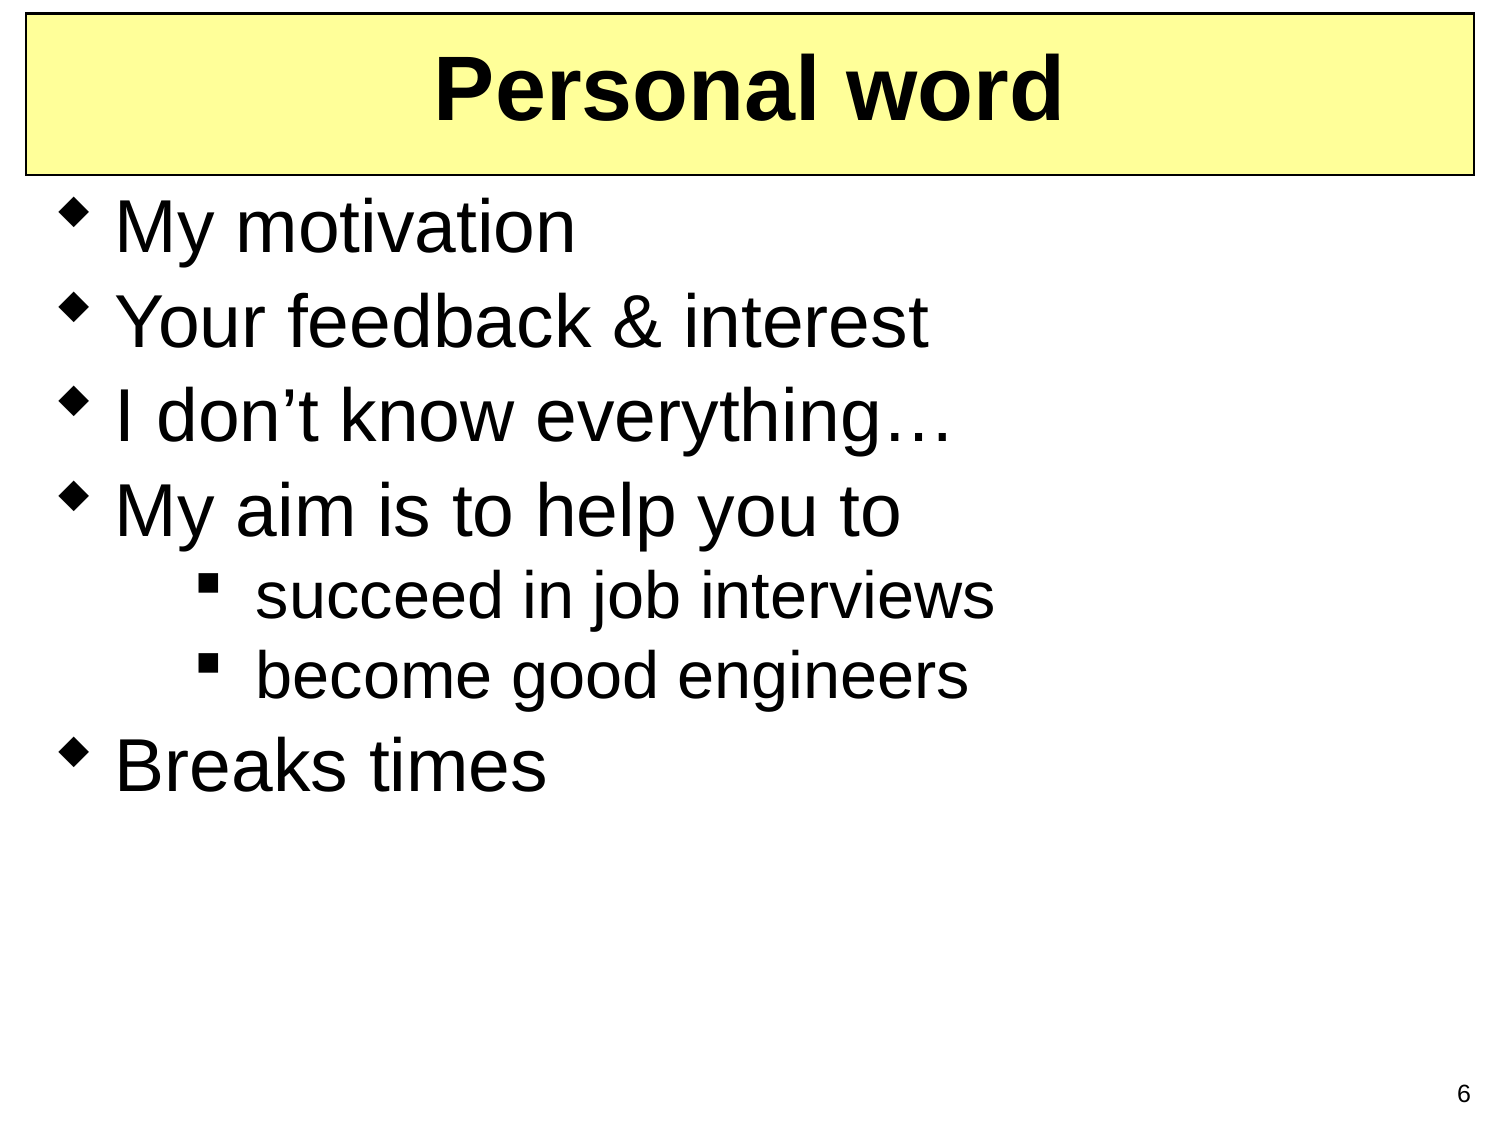

# Personal word
My motivation
Your feedback & interest
I don’t know everything…
My aim is to help you to
succeed in job interviews
become good engineers
Breaks times